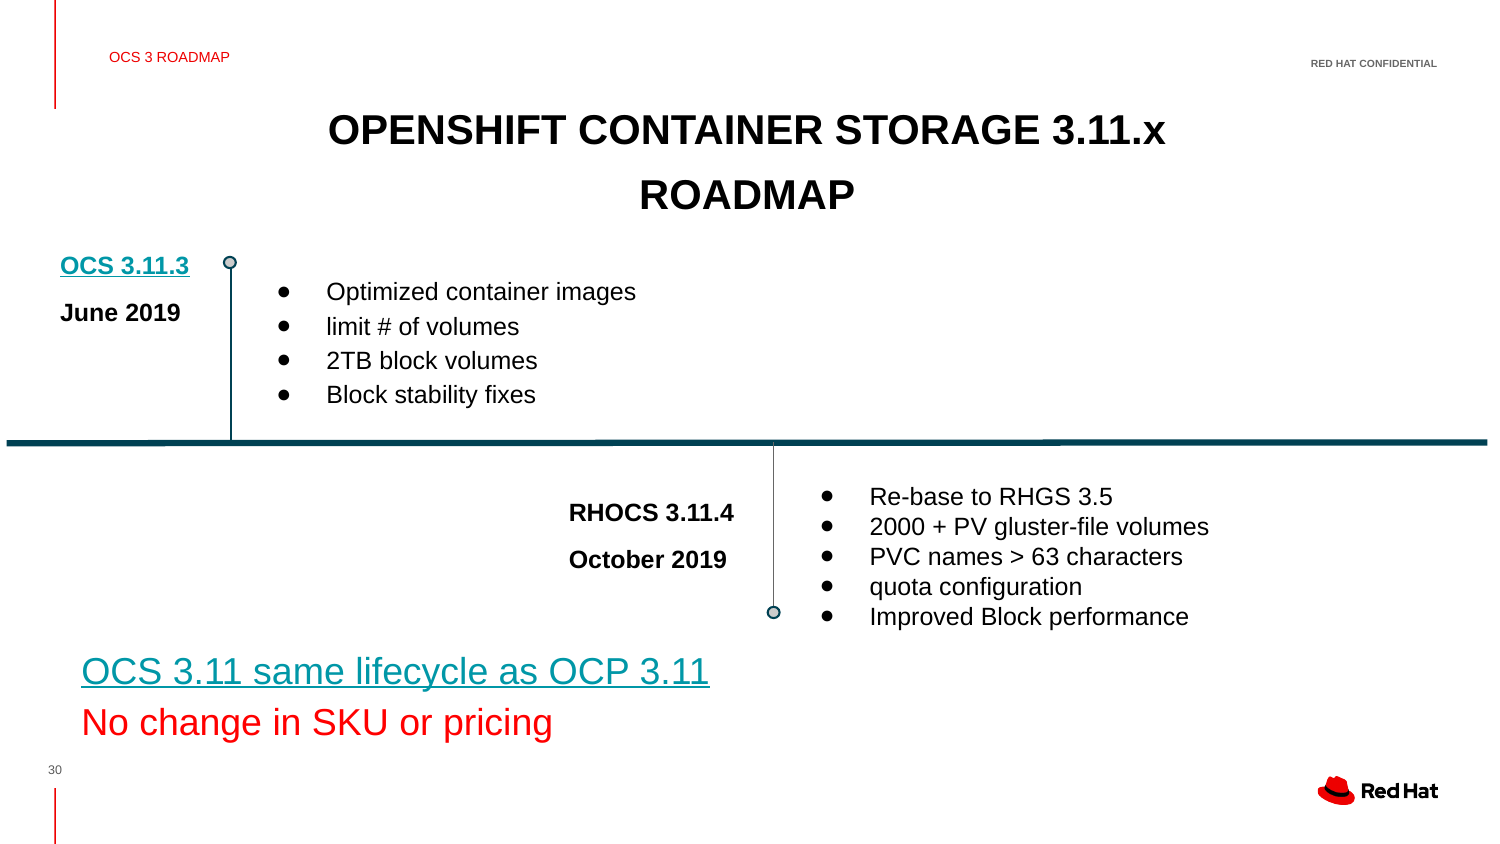

OCS 3 ROADMAP
# OPENSHIFT CONTAINER STORAGE 3.11.x ROADMAP
OCS 3.11.3
June 2019

Optimized container images
limit # of volumes
2TB block volumes
Block stability fixes

Re-base to RHGS 3.5
2000 + PV gluster-file volumes
PVC names > 63 characters
quota configuration
Improved Block performance

RHOCS 3.11.4
October 2019
OCS 3.11 same lifecycle as OCP 3.11
No change in SKU or pricing

30